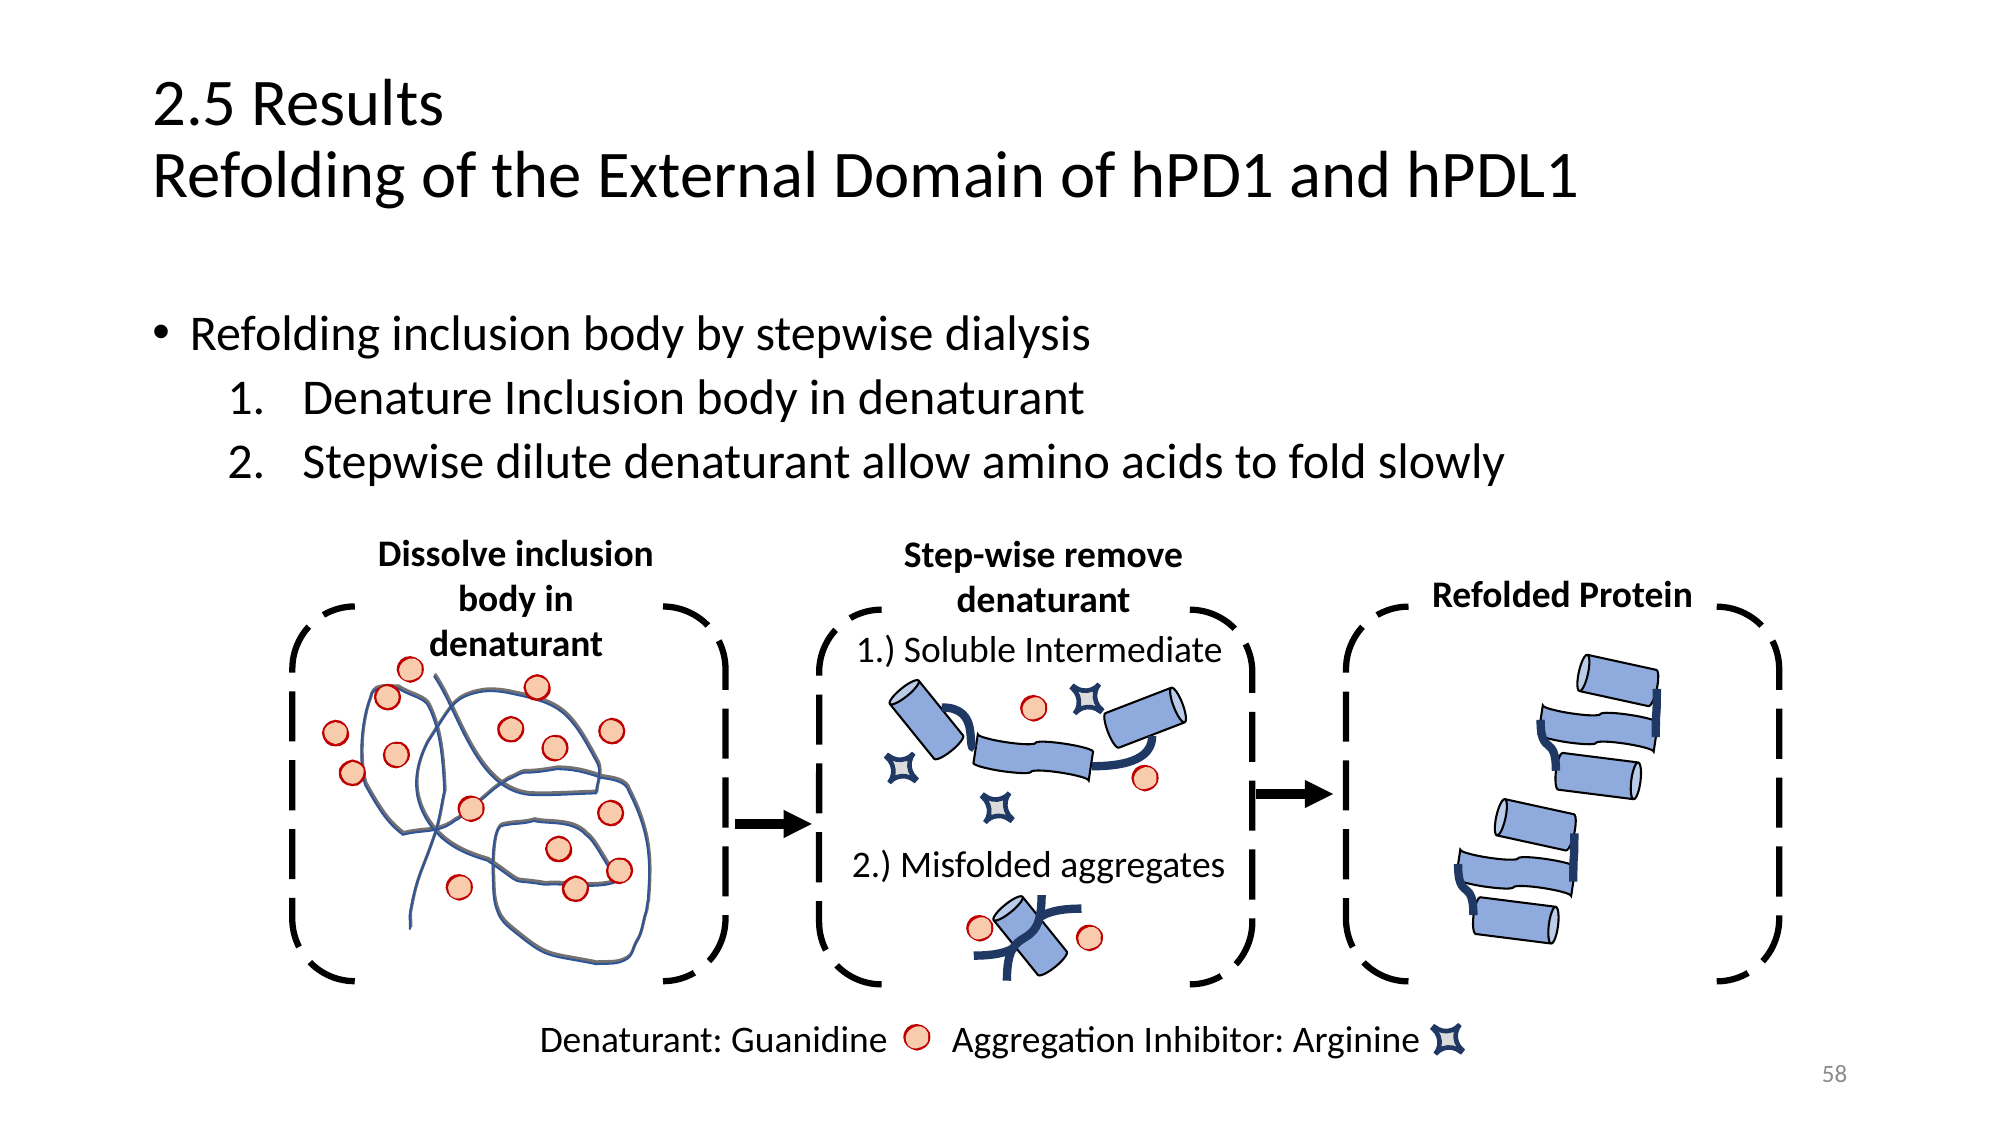

# 2.5 Results Refolding of the External Domain of hPD1 and hPDL1
Refolding inclusion body by stepwise dialysis
Denature Inclusion body in denaturant
Stepwise dilute denaturant allow amino acids to fold slowly

Dissolve inclusion body in denaturant

Step-wise remove denaturant

1.) Soluble Intermediate

2.) Misfolded aggregates

Refolded Protein

Denaturant: Guanidine
Aggregation Inhibitor: Arginine

58